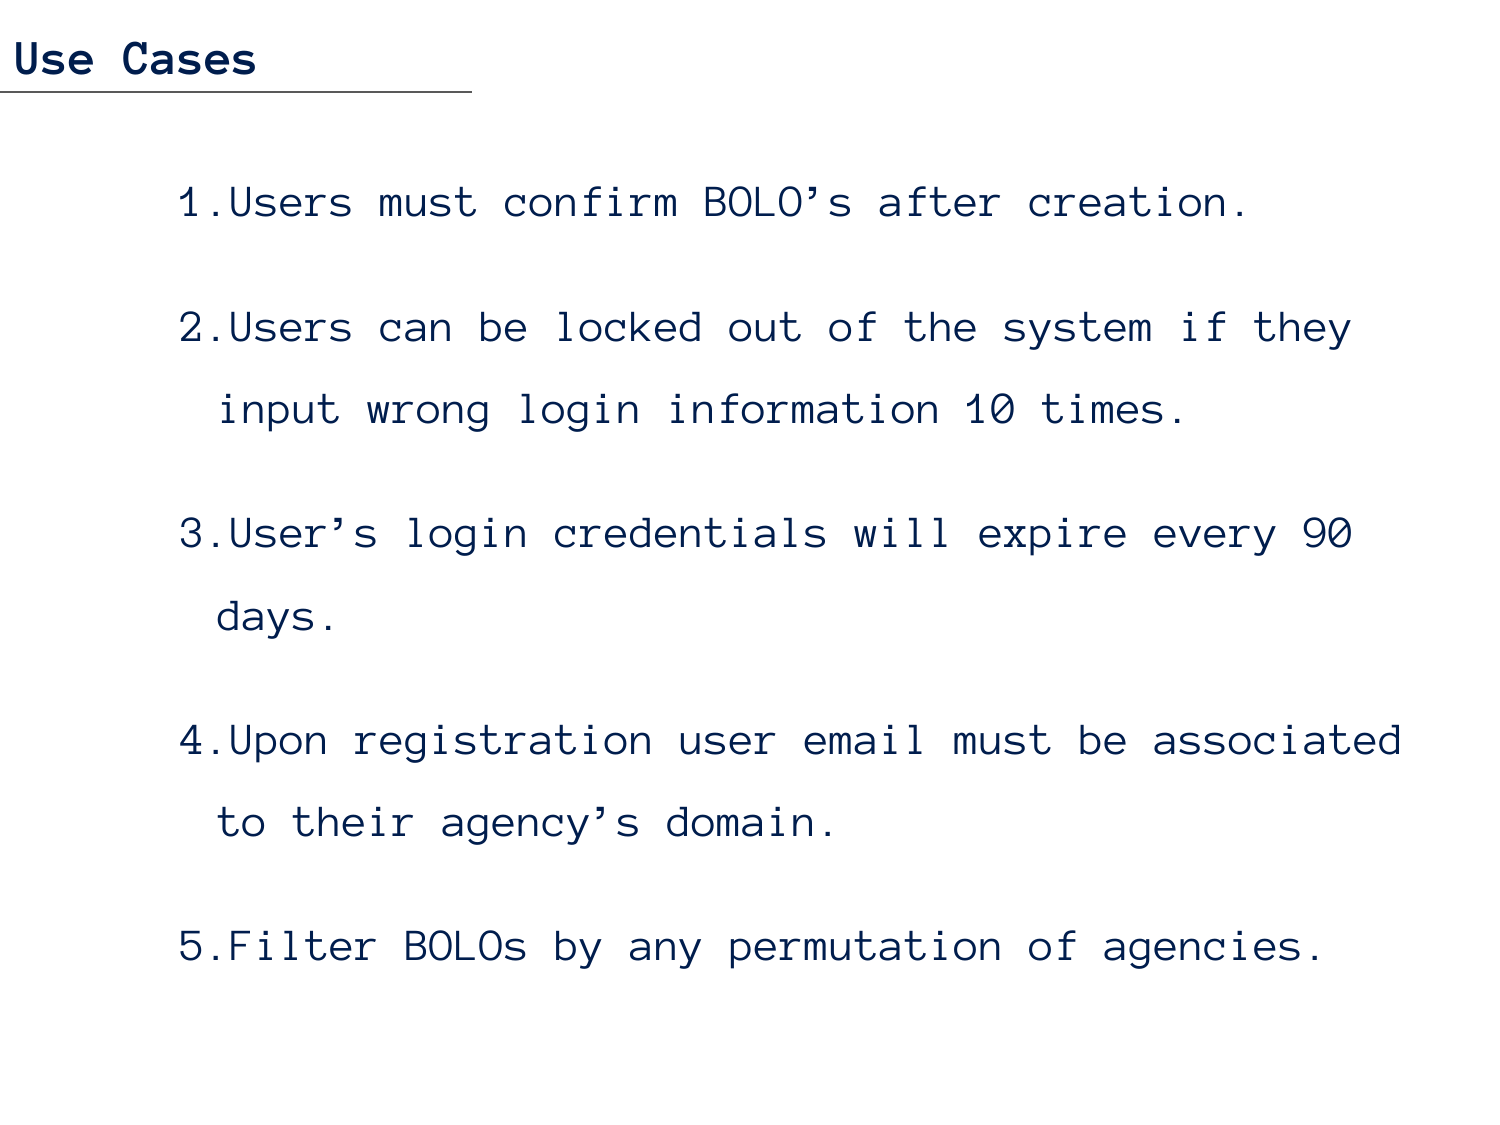

# Use Cases
Users must confirm BOLO’s after creation.
Users can be locked out of the system if they input wrong login information 10 times.
User’s login credentials will expire every 90 days.
Upon registration user email must be associated to their agency’s domain.
Filter BOLOs by any permutation of agencies.